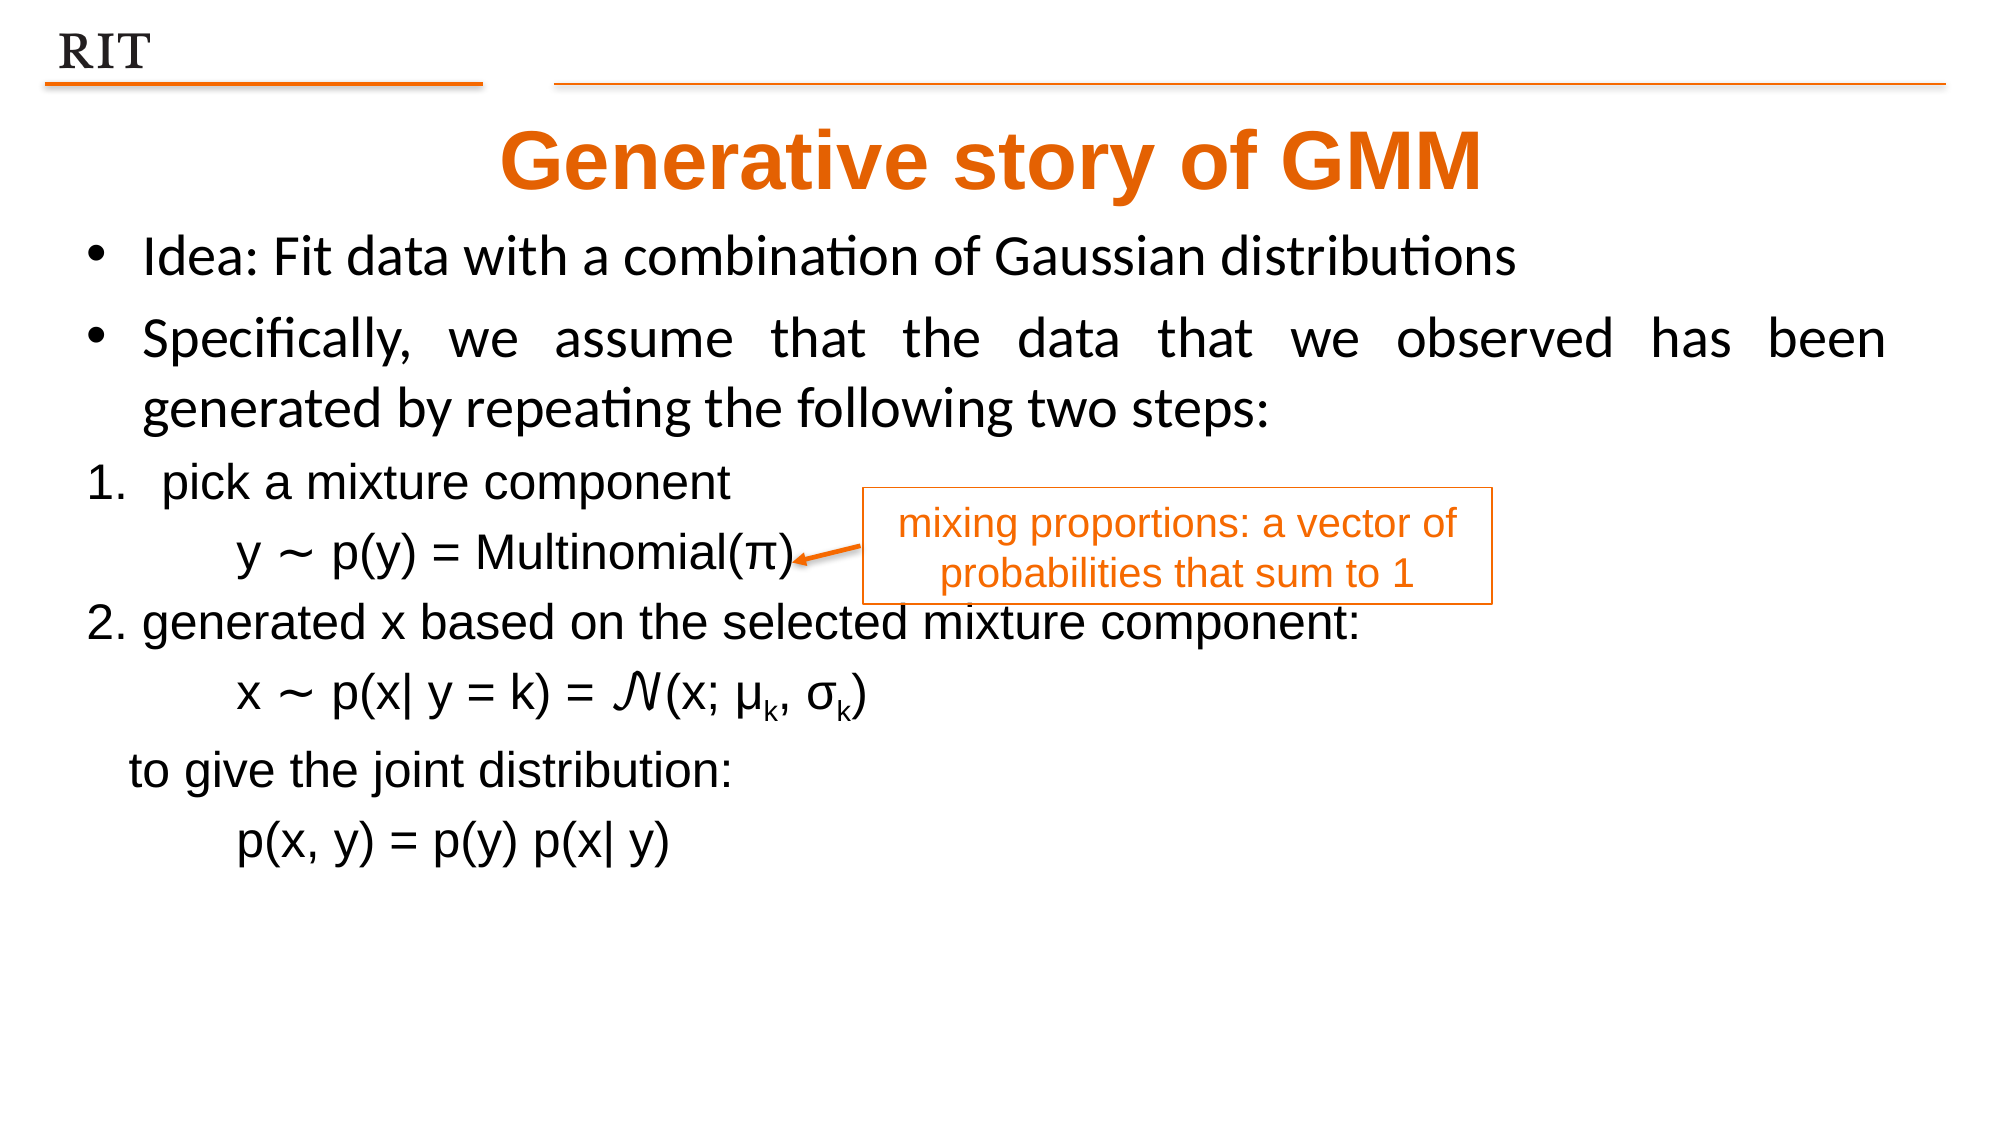

Generative story of GMM
Idea: Fit data with a combination of Gaussian distributions
Specifically, we assume that the data that we observed has been generated by repeating the following two steps:
pick a mixture component
	y ∼ p(y) = Multinomial(π)
2. generated x based on the selected mixture component:
	x ∼ p(x| y = k) = 𝒩(x; μk, σk)
   to give the joint distribution:
	p(x, y) = p(y) p(x| y)

mixing proportions: a vector of
probabilities that sum to 1